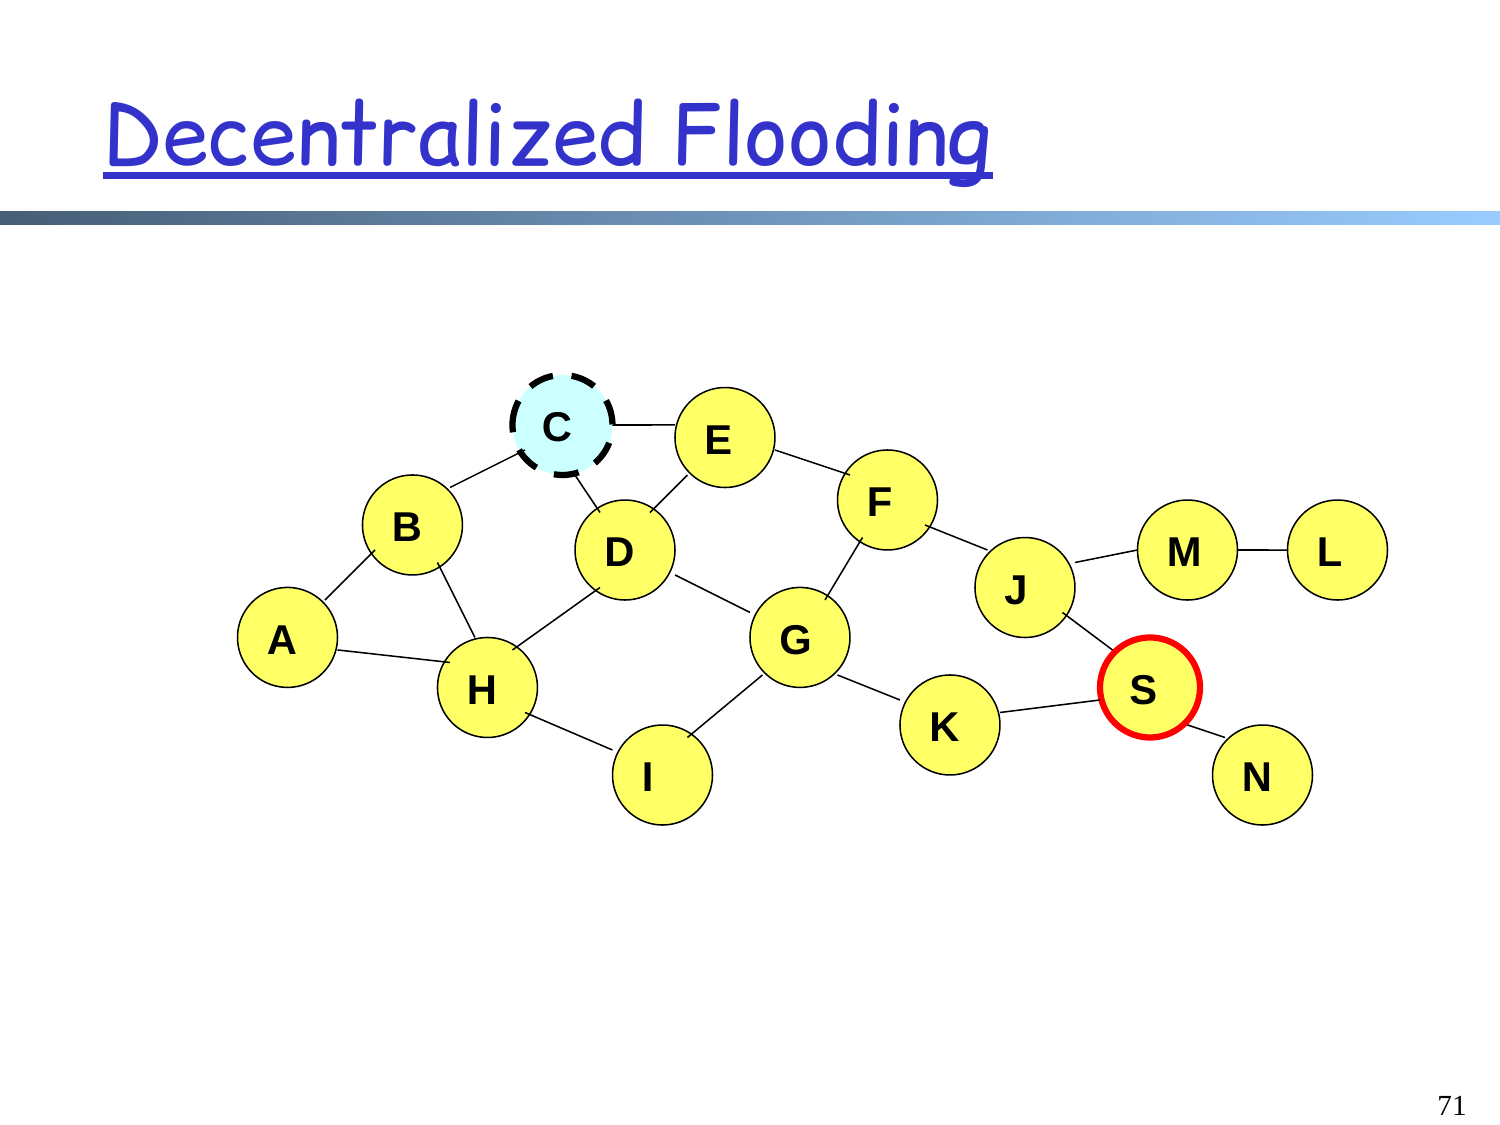

# Decentralized Flooding
C
E

F
B

D
M
L

J

A

G

H
S

K

I

N
71